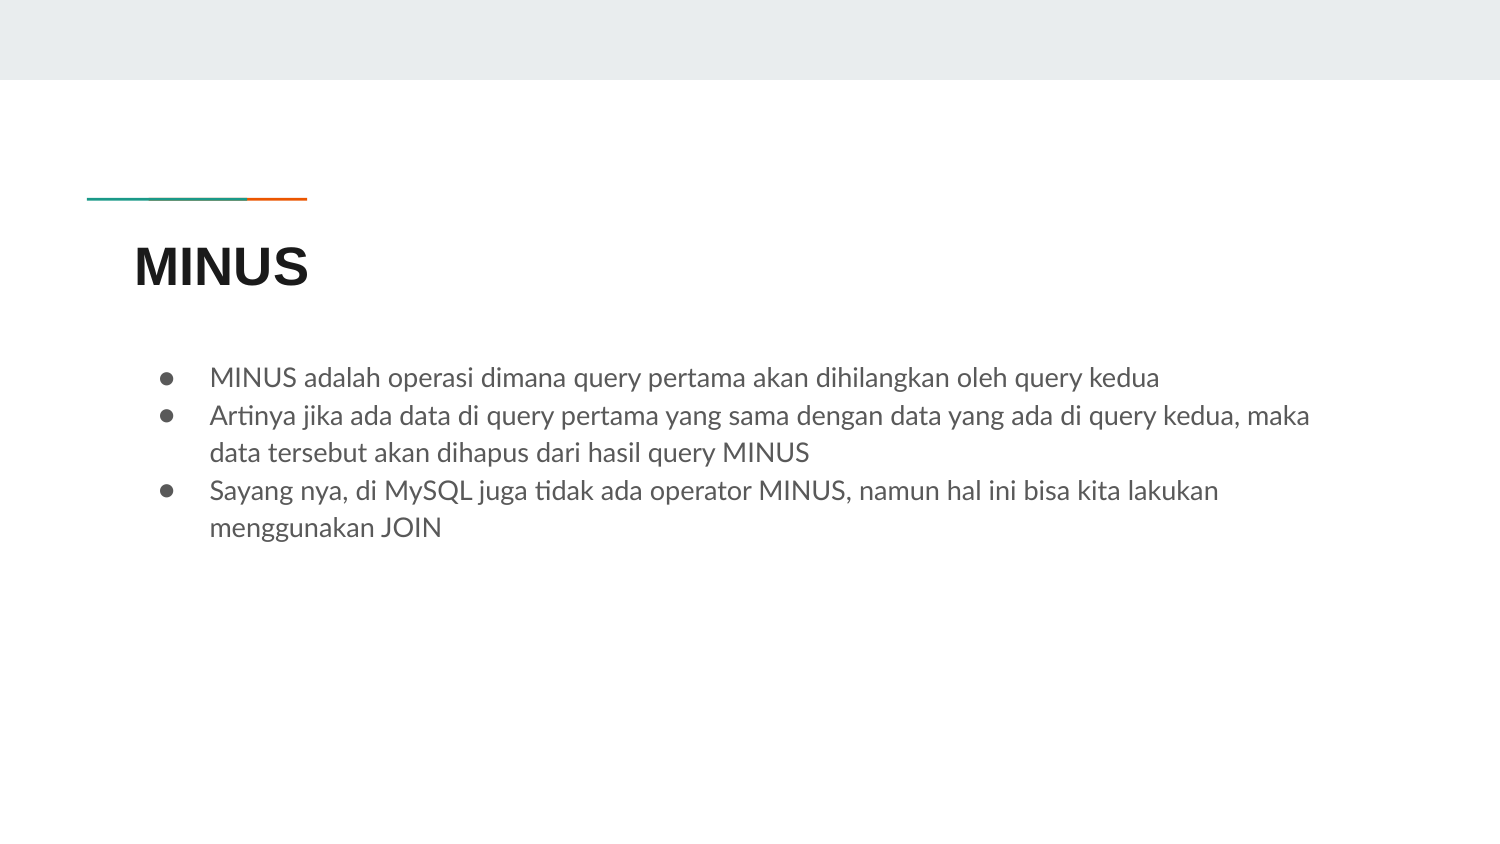

# MINUS
MINUS adalah operasi dimana query pertama akan dihilangkan oleh query kedua
Artinya jika ada data di query pertama yang sama dengan data yang ada di query kedua, maka data tersebut akan dihapus dari hasil query MINUS
Sayang nya, di MySQL juga tidak ada operator MINUS, namun hal ini bisa kita lakukan menggunakan JOIN